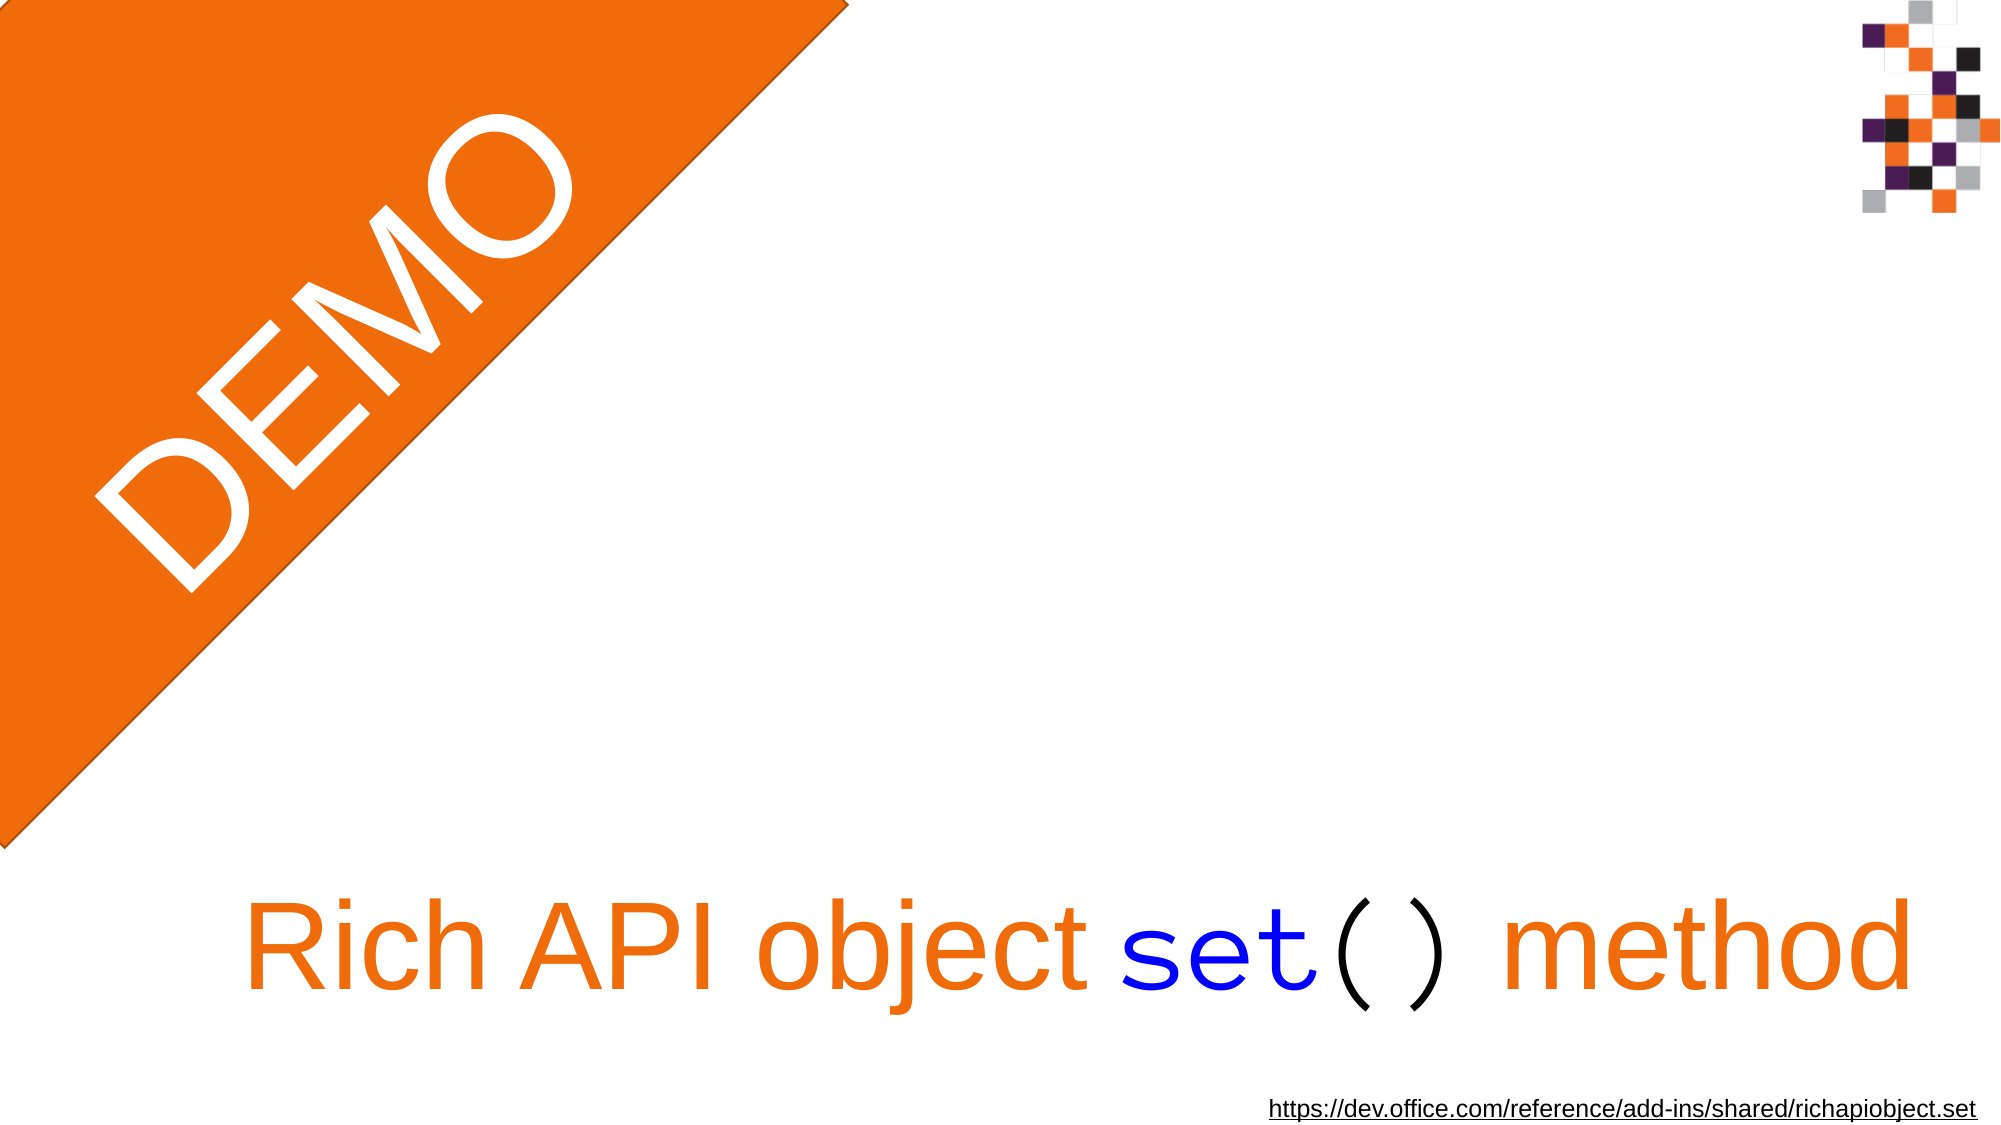

# Rich API object set() method
https://dev.office.com/reference/add-ins/shared/richapiobject.set